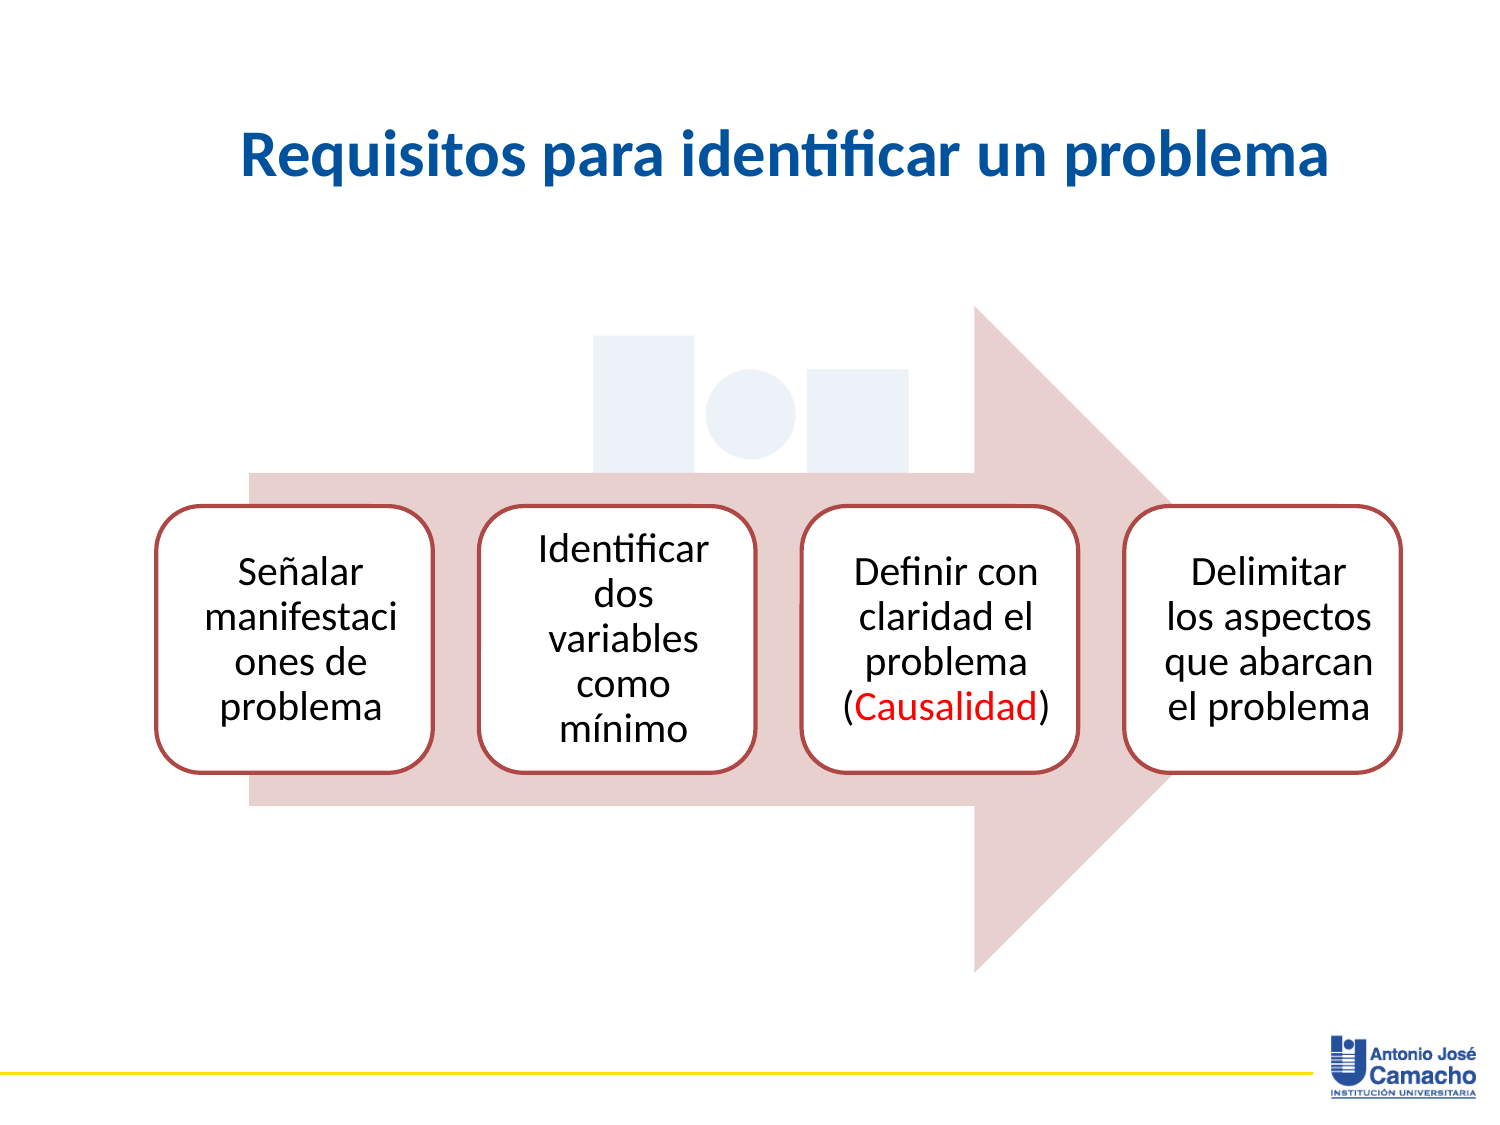

Requisitos para identificar un problema
Señalar manifestaciones de problema
Identificar dos variables como mínimo
Definir con claridad el problema (Causalidad)
Delimitar los aspectos que abarcan el problema